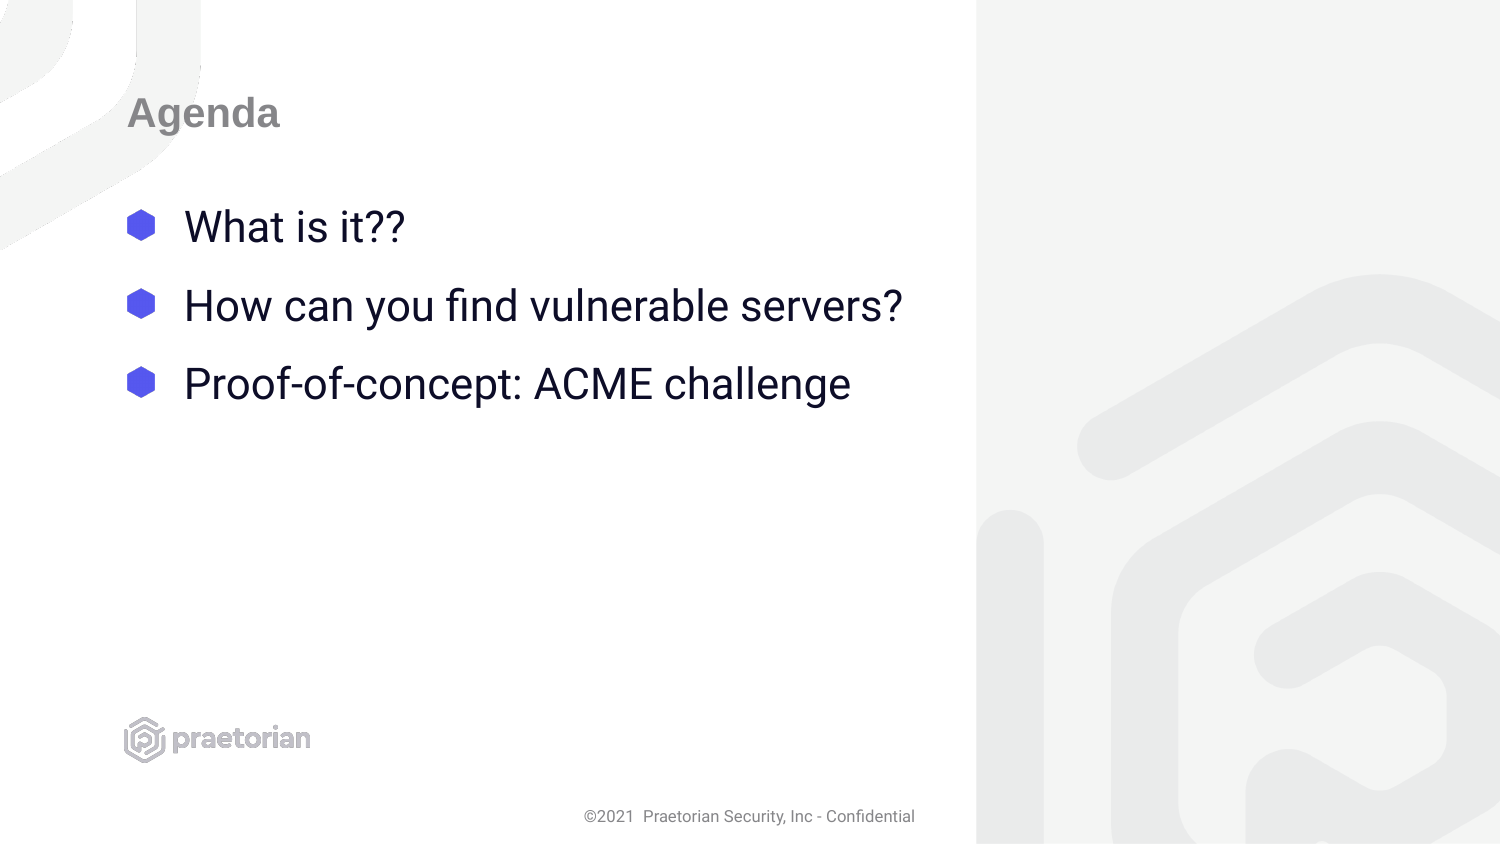

# Agenda
What is it??
How can you find vulnerable servers?
Proof-of-concept: ACME challenge